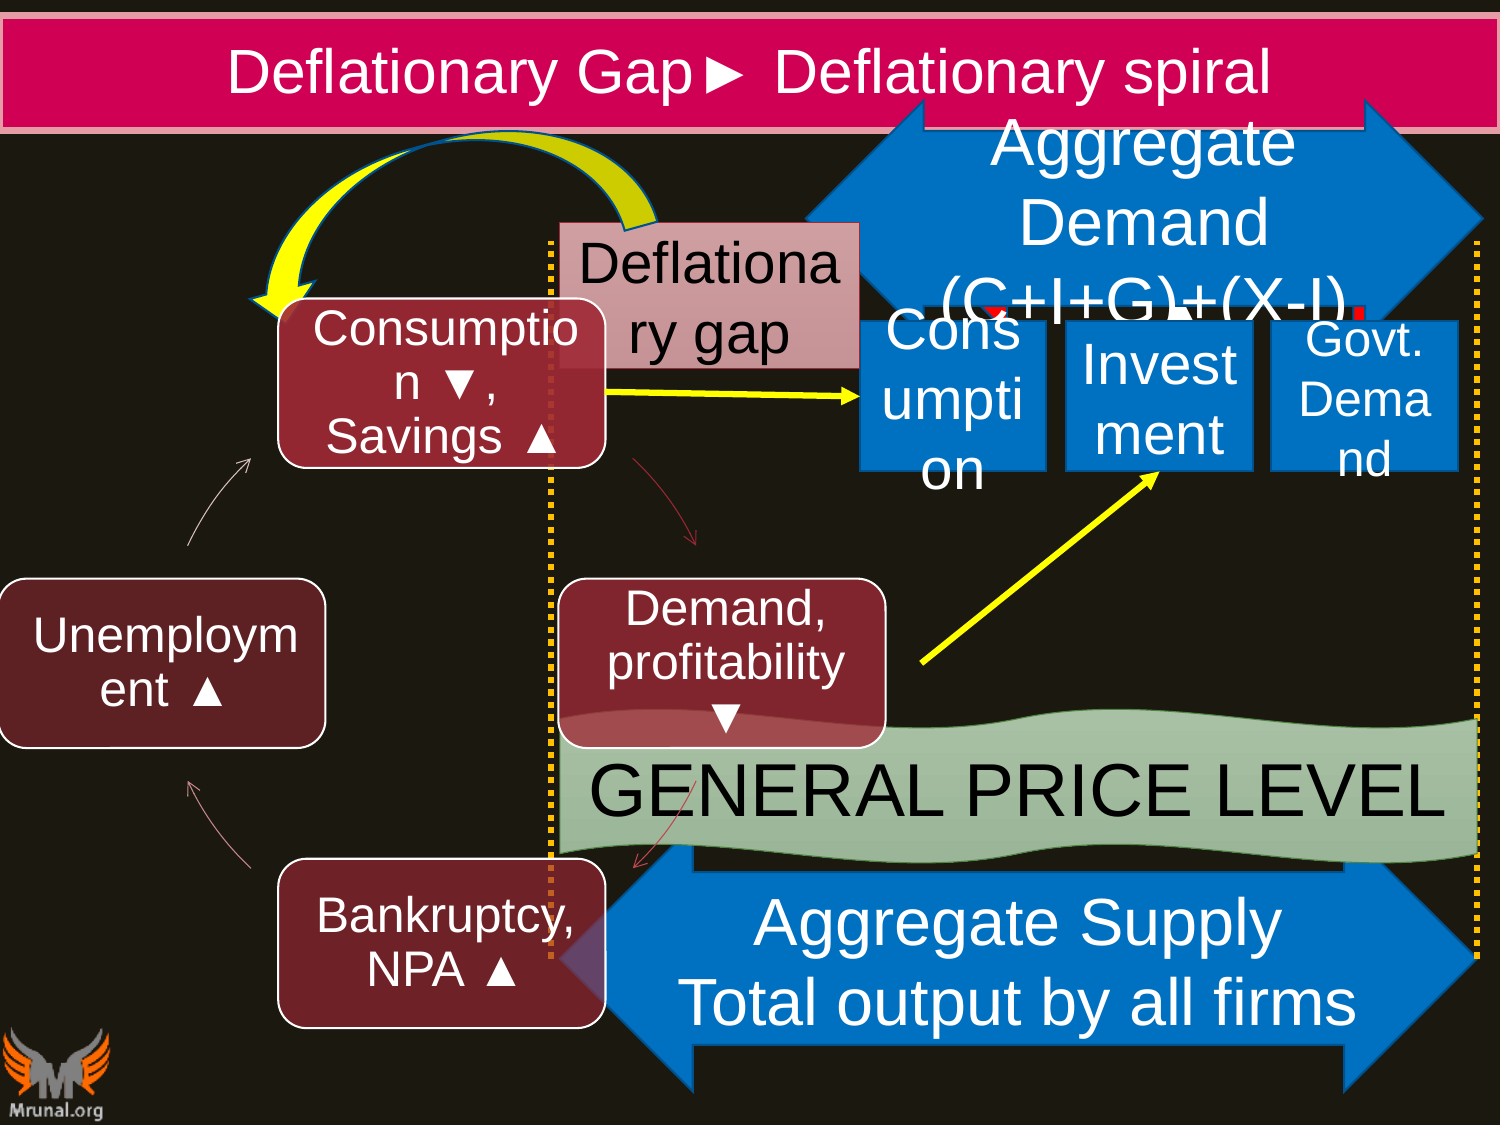

# Deflationary Gap► Deflationary spiral
Agg.Demand ▼
 even further = deflationary gap ▲
Aggregate Demand (C+I+G)+(X-I)
Deflationary gap
Consumption ▼, Savings ▲
Demand, profitability ▼
Bankruptcy, NPA ▲
Unemployment ▲
Consumption
Investment
Govt.
Demand
GENERAL PRICE LEVEL
Aggregate Supply
Total output by all firms